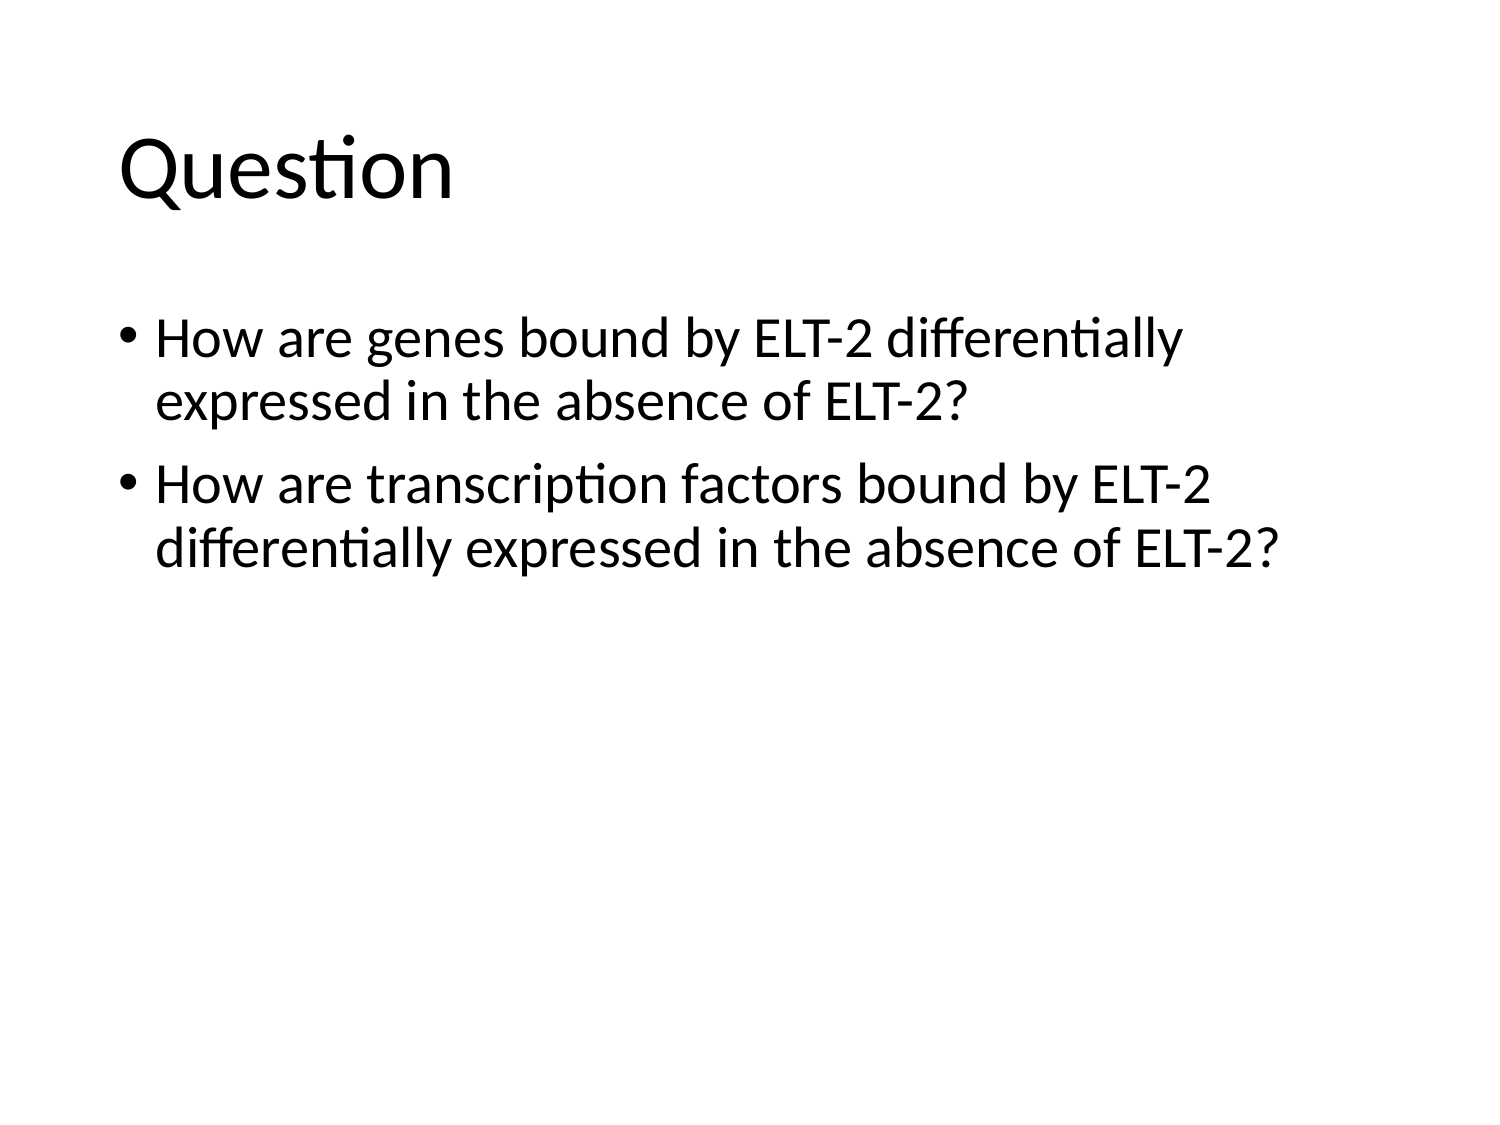

# Question
How are genes bound by ELT-2 differentially expressed in the absence of ELT-2?
How are transcription factors bound by ELT-2 differentially expressed in the absence of ELT-2?